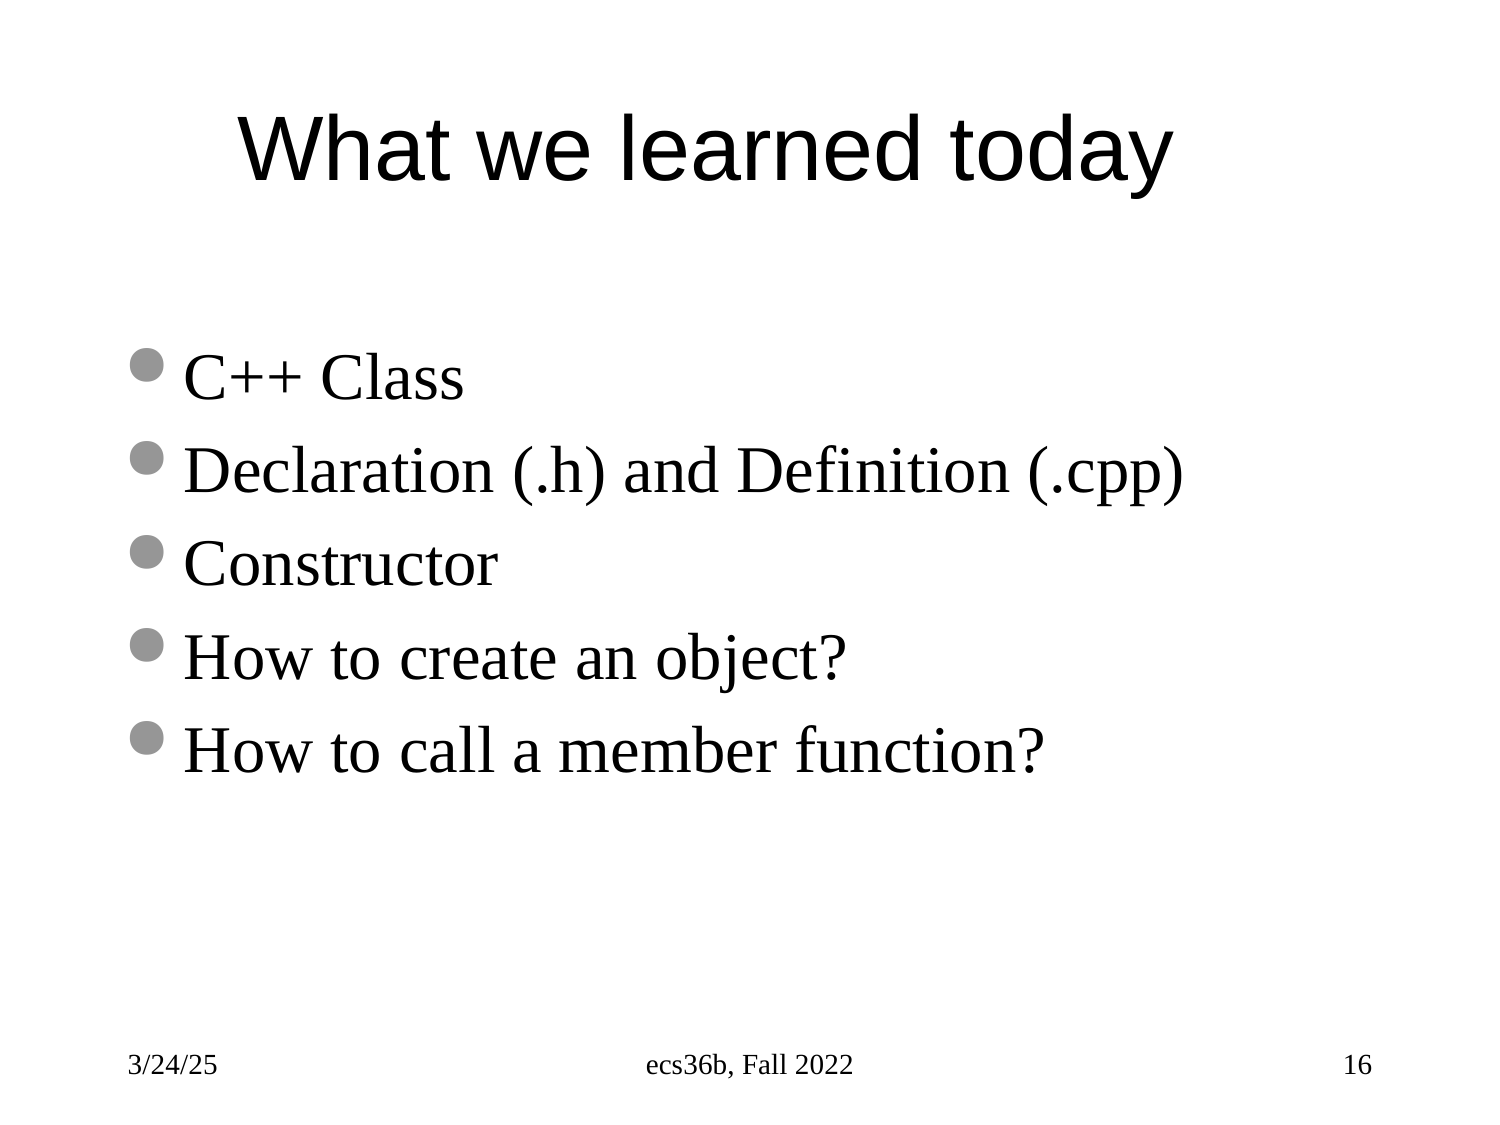

# What we learned today
C++ Class
Declaration (.h) and Definition (.cpp)
Constructor
How to create an object?
How to call a member function?
3/24/25
ecs36b, Fall 2022
16